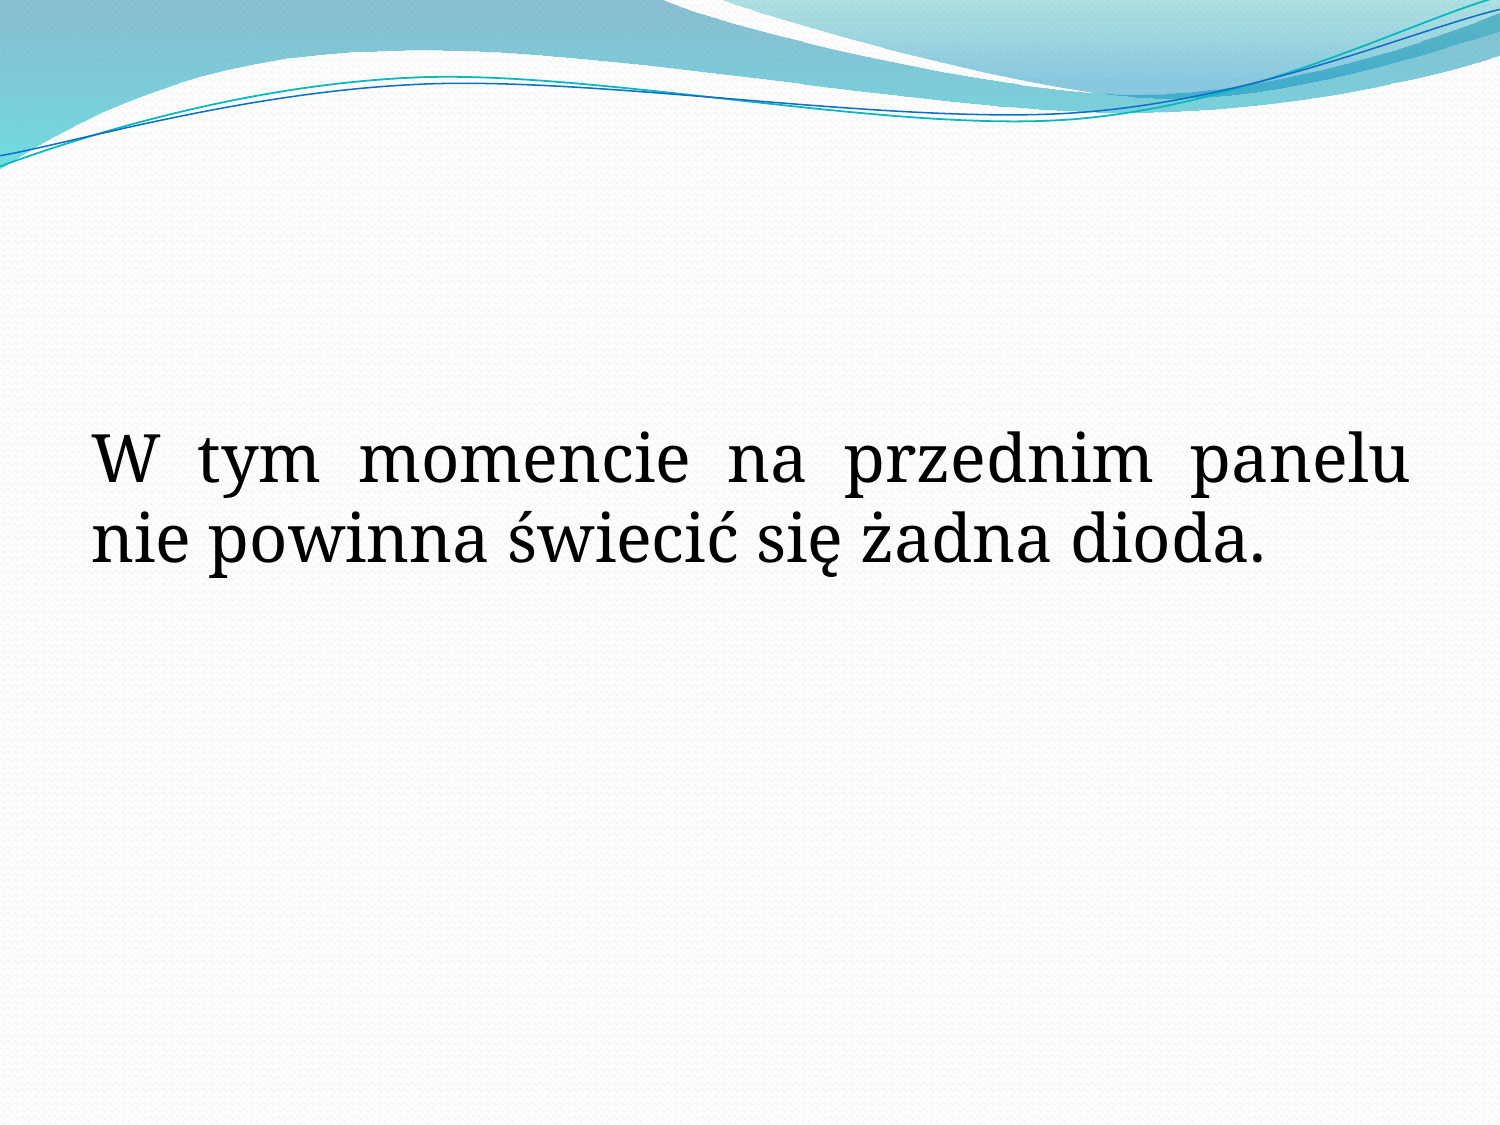

W tym momencie na przednim panelu nie powinna świecić się żadna dioda.